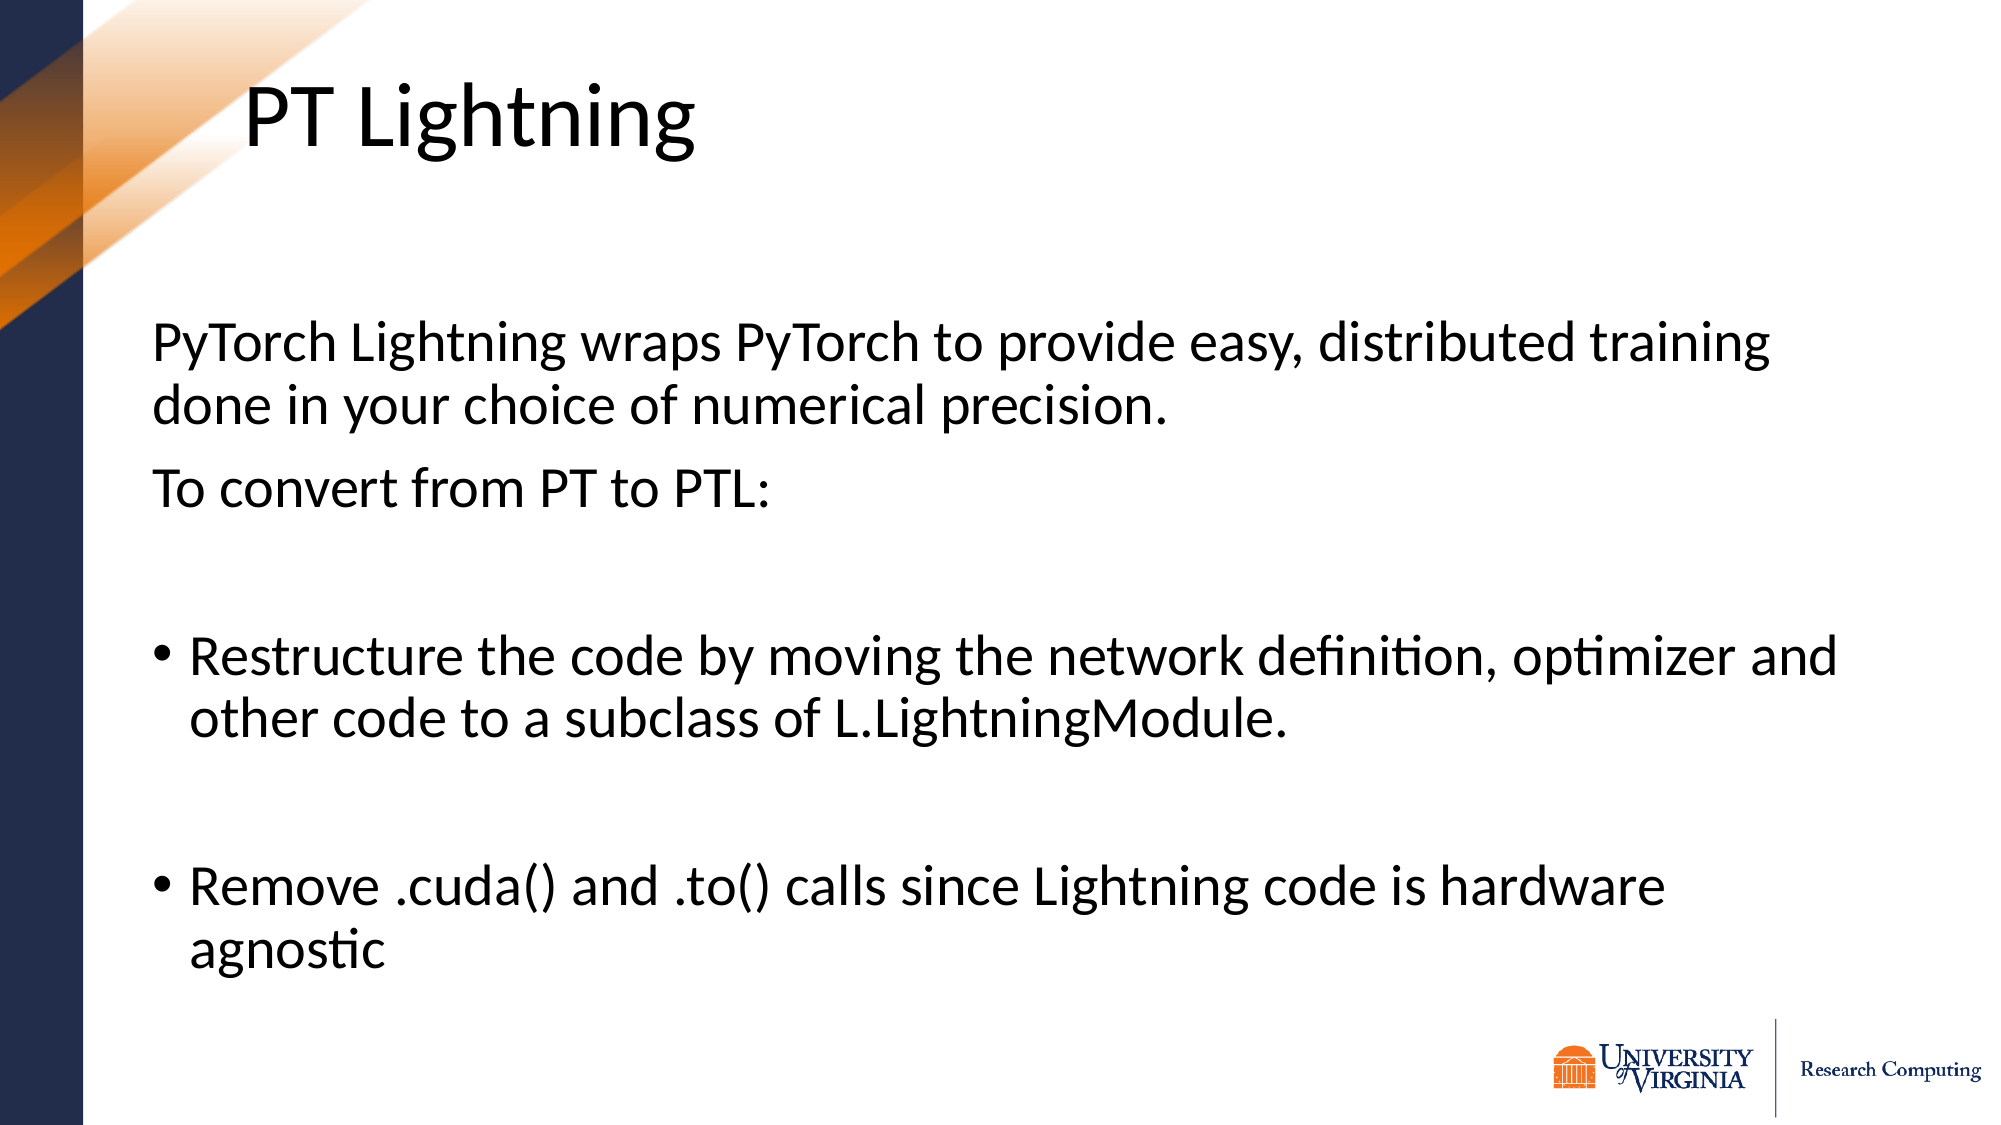

# PT Lightning
PyTorch Lightning wraps PyTorch to provide easy, distributed training done in your choice of numerical precision.
To convert from PT to PTL:

Restructure the code by moving the network definition, optimizer and other code to a subclass of L.LightningModule.

Remove .cuda() and .to() calls since Lightning code is hardware agnostic